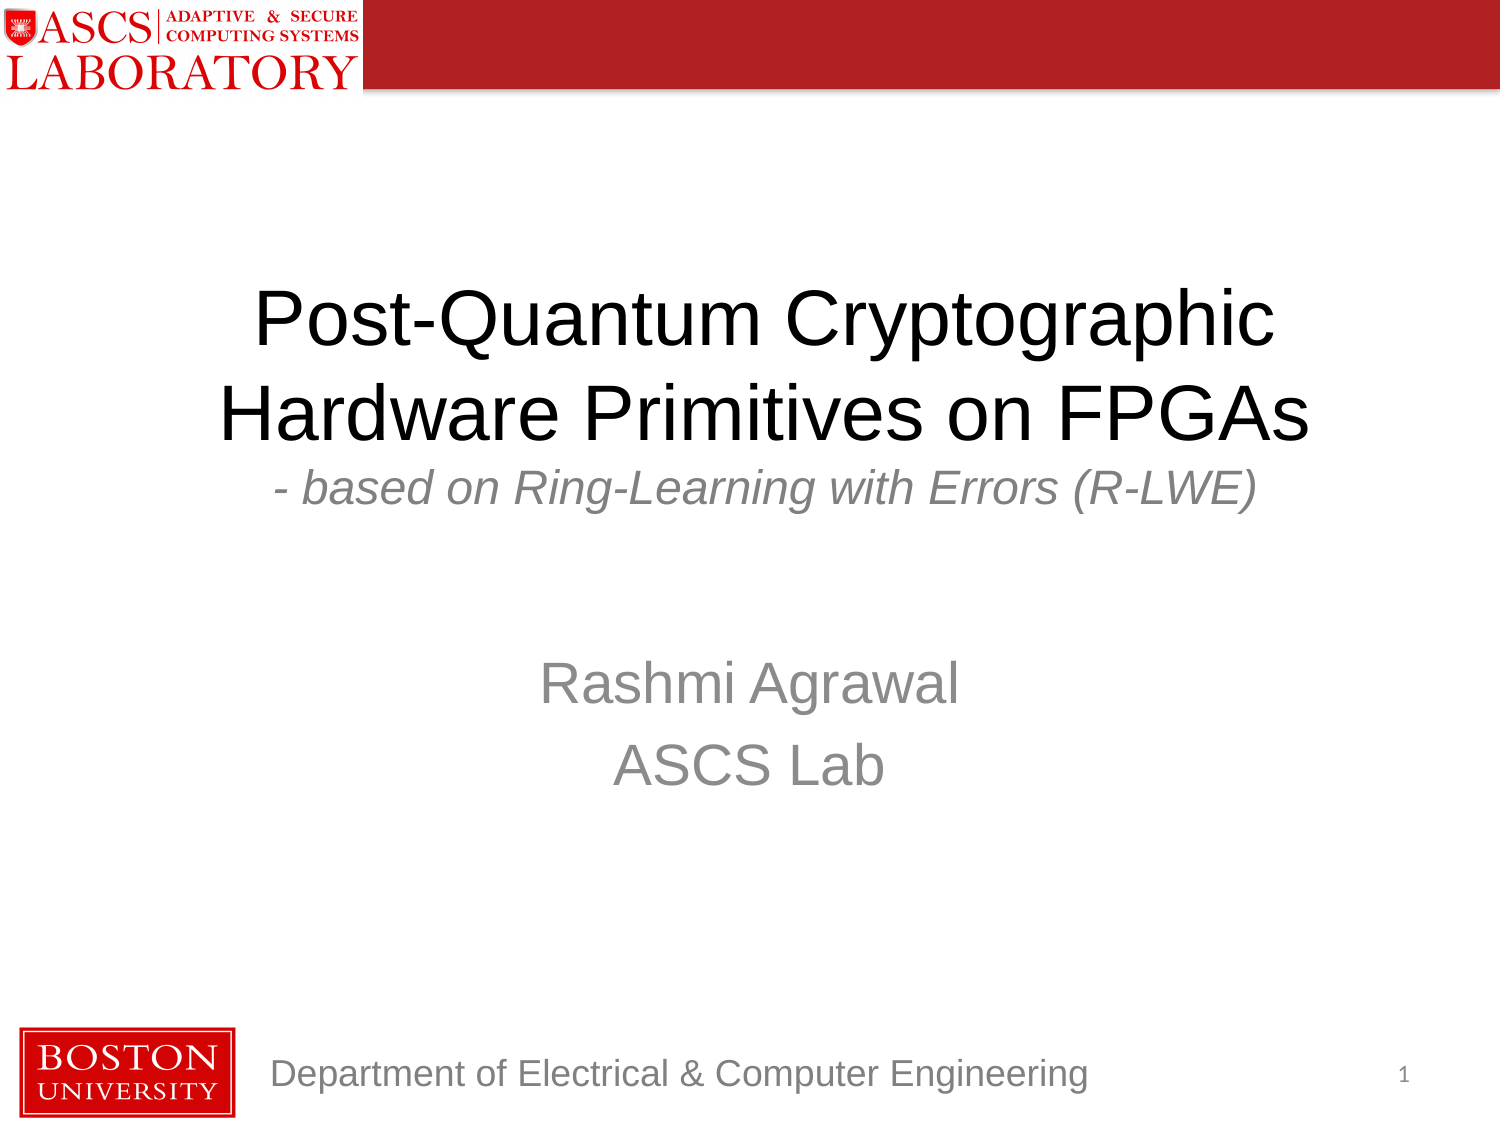

# Post-Quantum Cryptographic Hardware Primitives on FPGAs - based on Ring-Learning with Errors (R-LWE)
Rashmi Agrawal
ASCS Lab

1